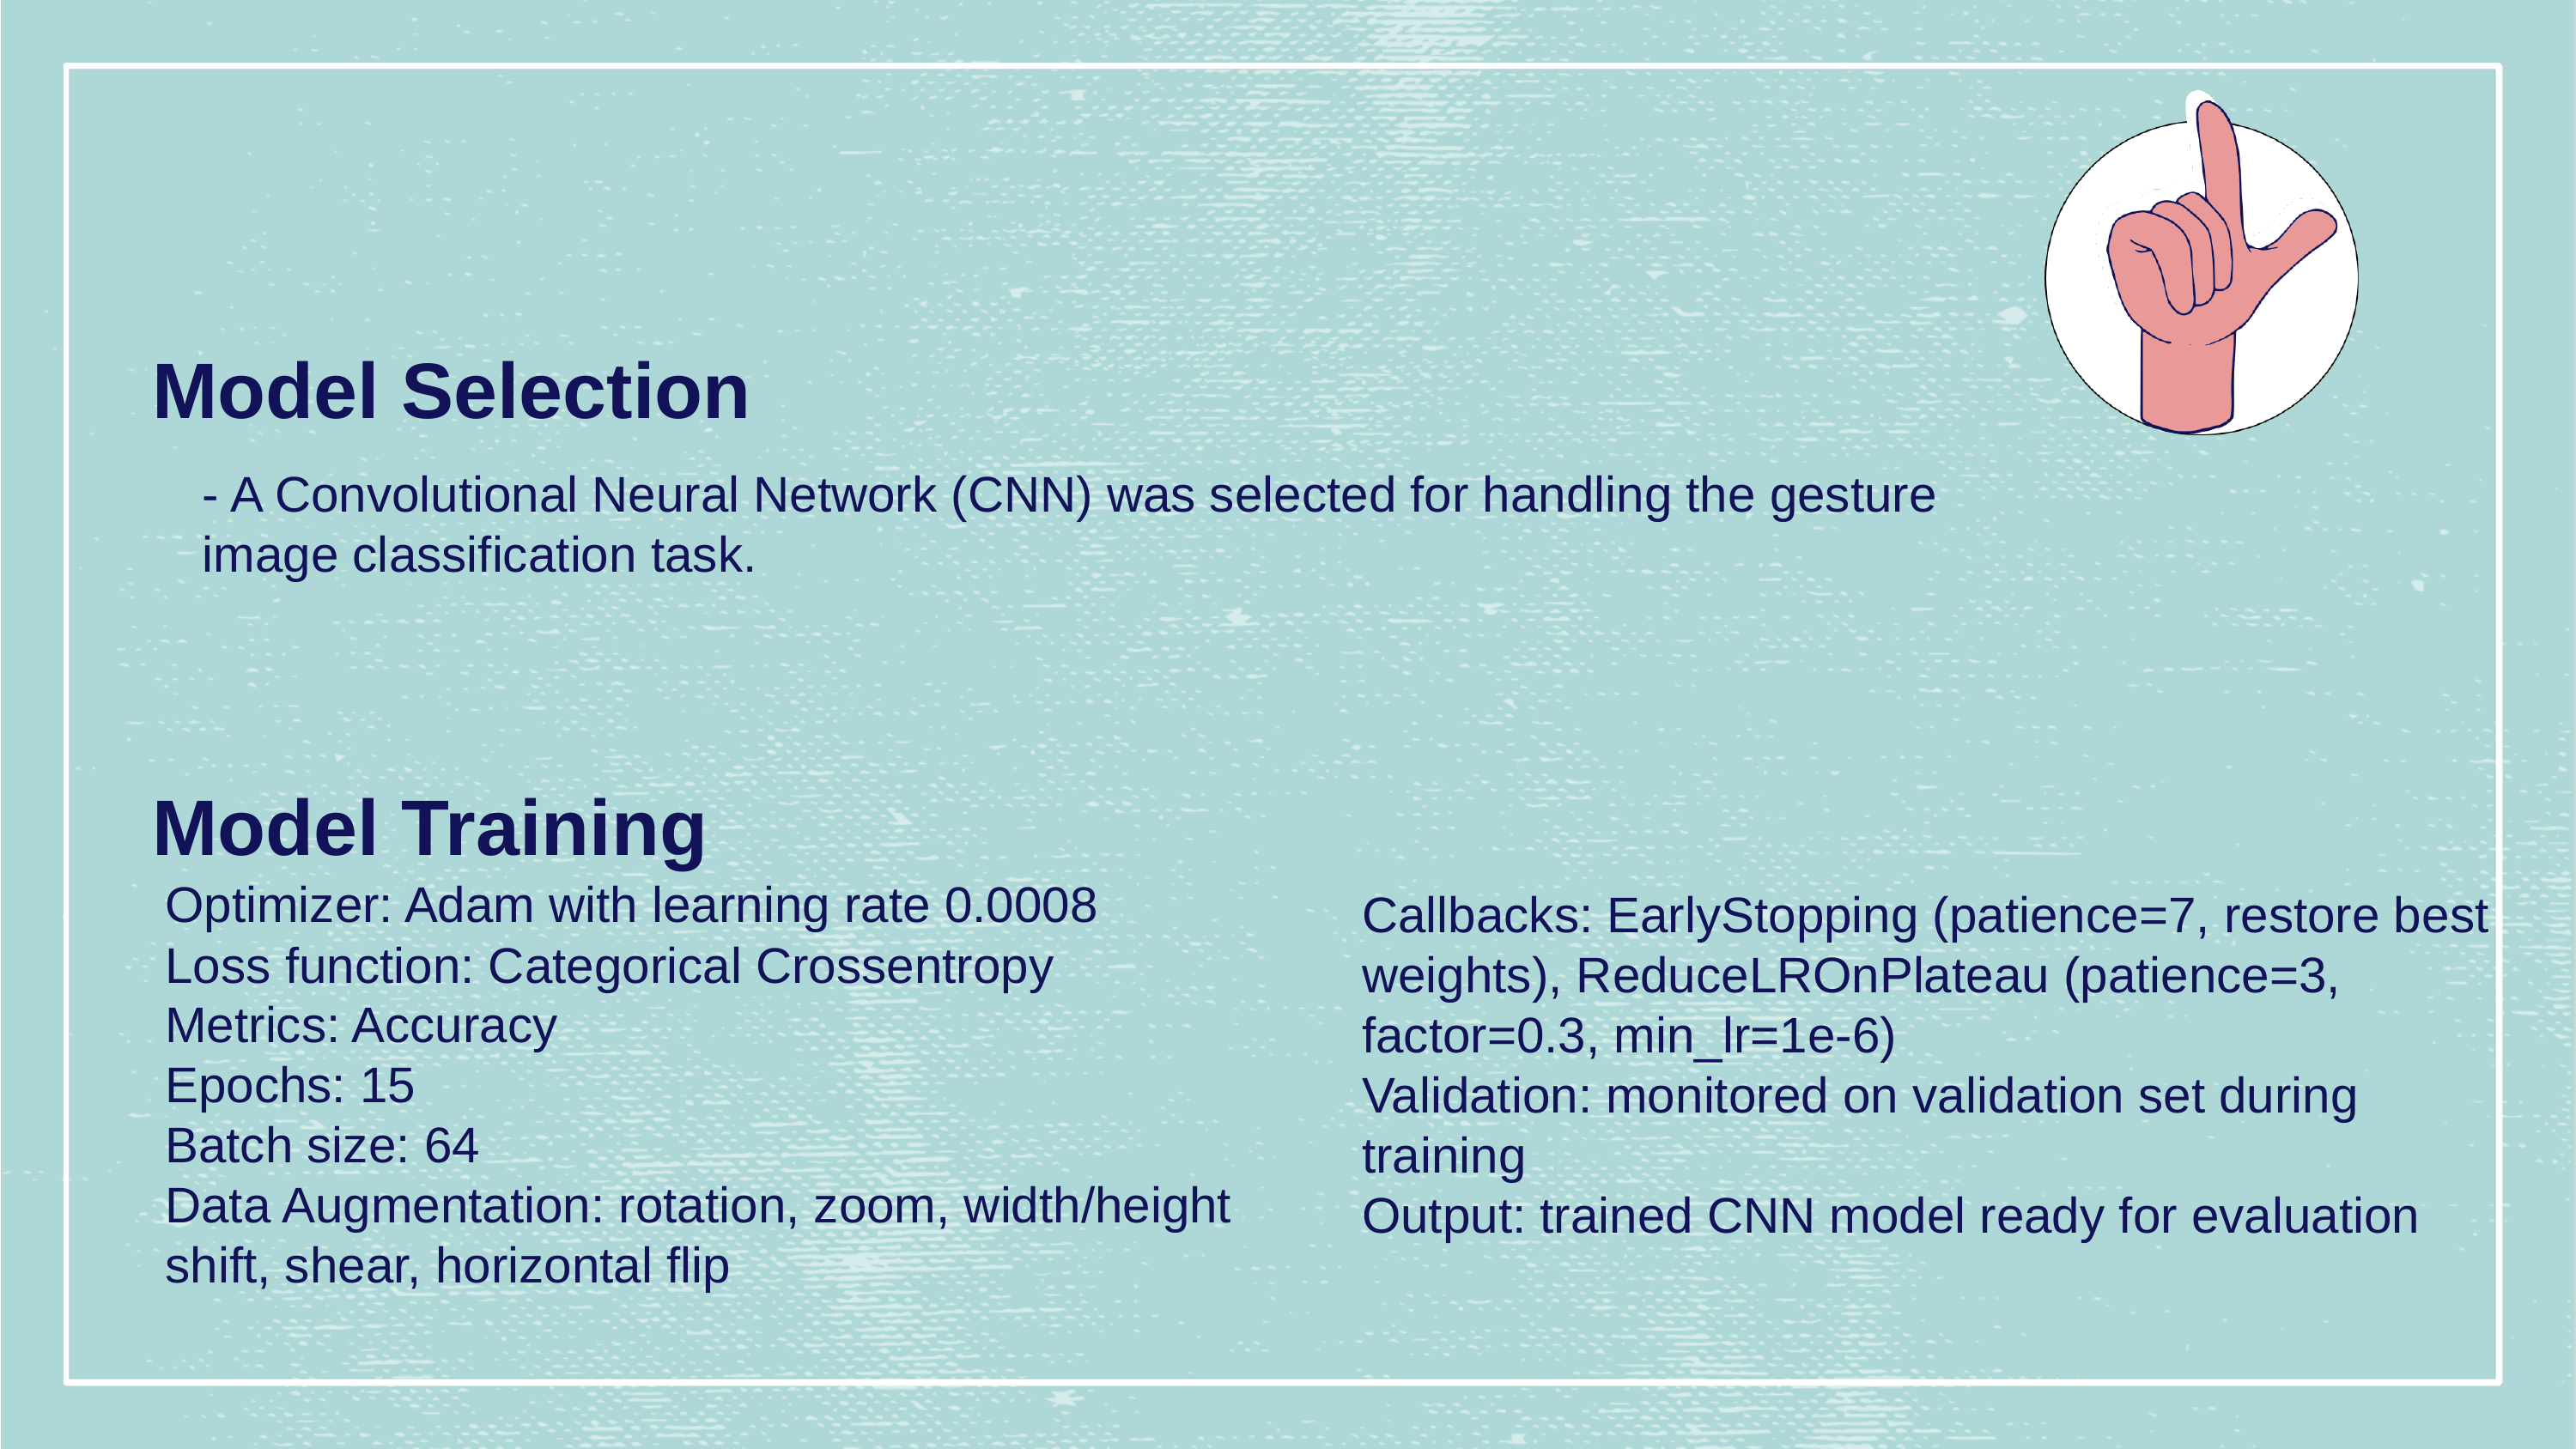

Model Selection
- A Convolutional Neural Network (CNN) was selected for handling the gesture image classification task.

Model Training
Optimizer: Adam with learning rate 0.0008
Loss function: Categorical Crossentropy
Metrics: Accuracy
Epochs: 15
Batch size: 64
Data Augmentation: rotation, zoom, width/height shift, shear, horizontal flip

Callbacks: EarlyStopping (patience=7, restore best weights), ReduceLROnPlateau (patience=3, factor=0.3, min_lr=1e-6)
Validation: monitored on validation set during training
Output: trained CNN model ready for evaluation